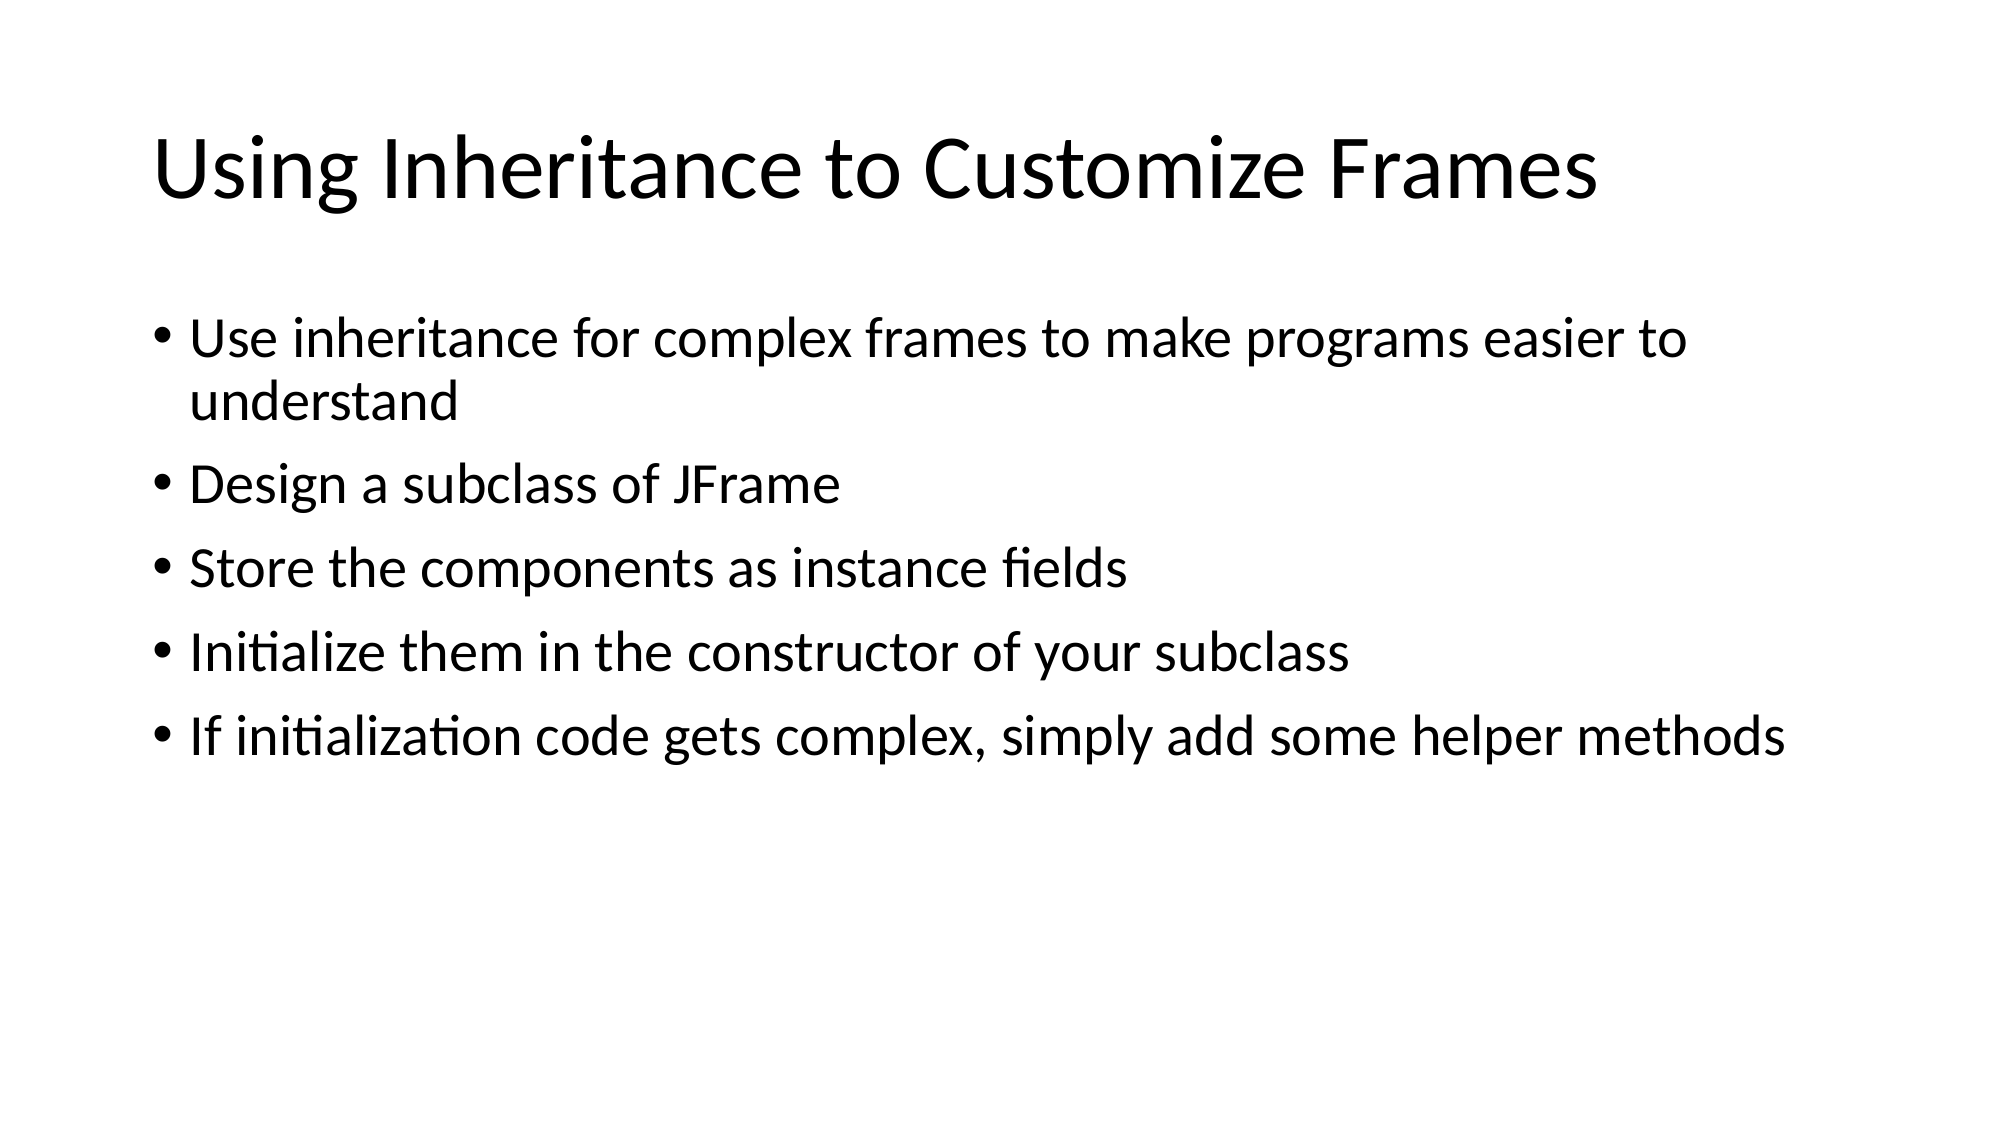

# Using Inheritance to Customize Frames
Use inheritance for complex frames to make programs easier to understand
Design a subclass of JFrame
Store the components as instance fields
Initialize them in the constructor of your subclass
If initialization code gets complex, simply add some helper methods